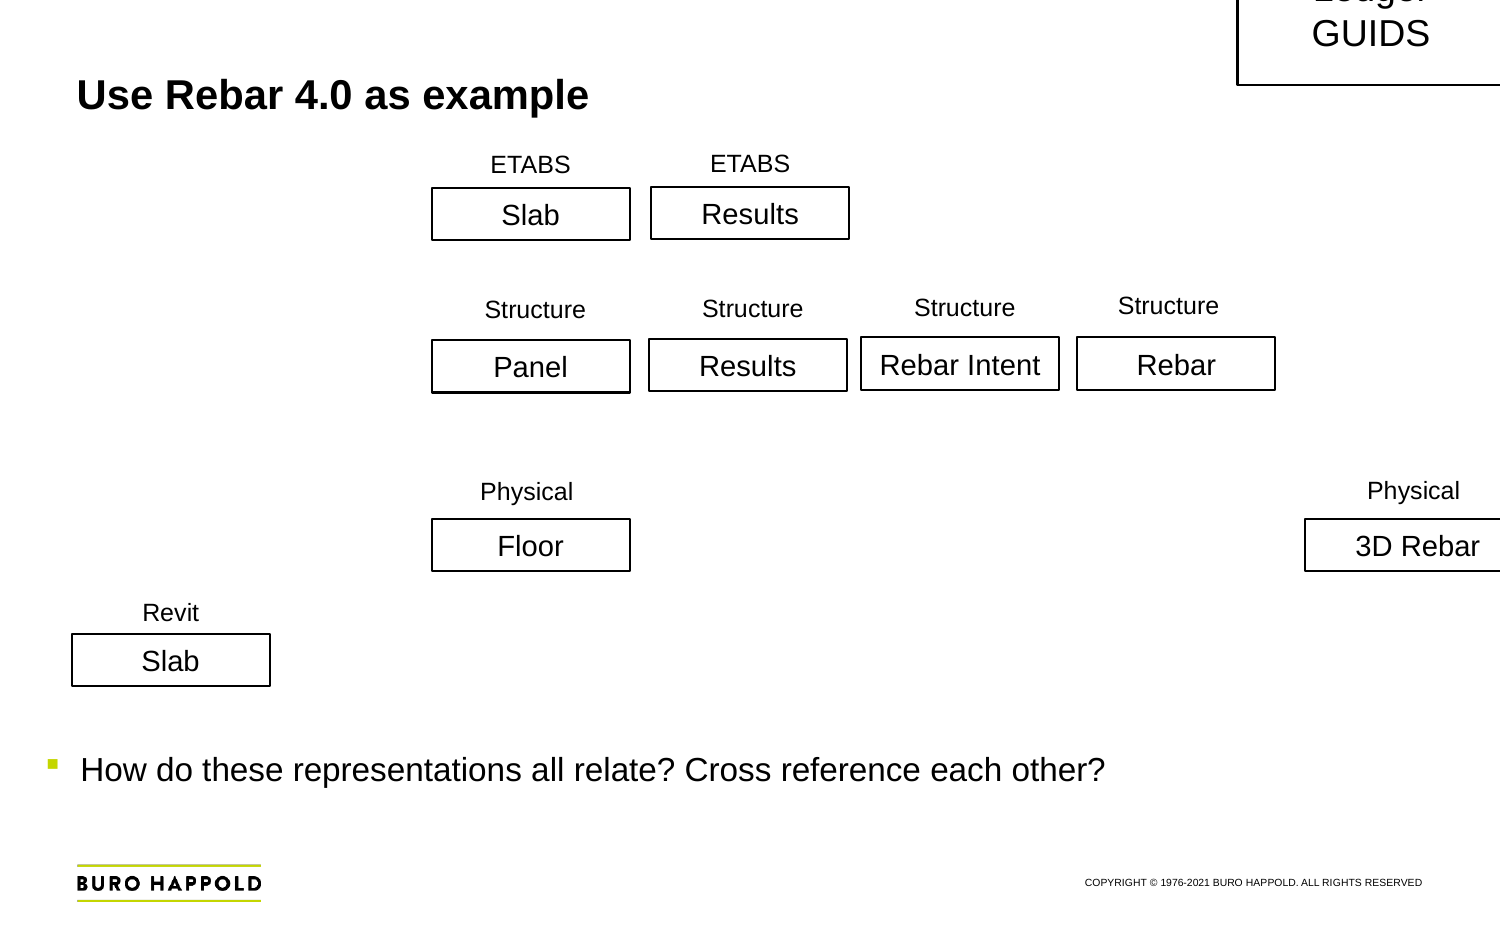

Ledger GUIDS
# Use Rebar 4.0 as example
ETABS
ETABS
Results
Slab
Structure
Structure
Structure
Structure
Rebar Intent
Rebar
Results
Panel
Site Survey
Fabrication
Physical
Physical
3D Rebar
3D Rebar
Floor
3D Rebar
Revit
Slab
IFC
Rebar
How do these representations all relate? Cross reference each other?

Rebar
3DRepo
Cares Cloud
Revit
Rebar
IFC
Slab